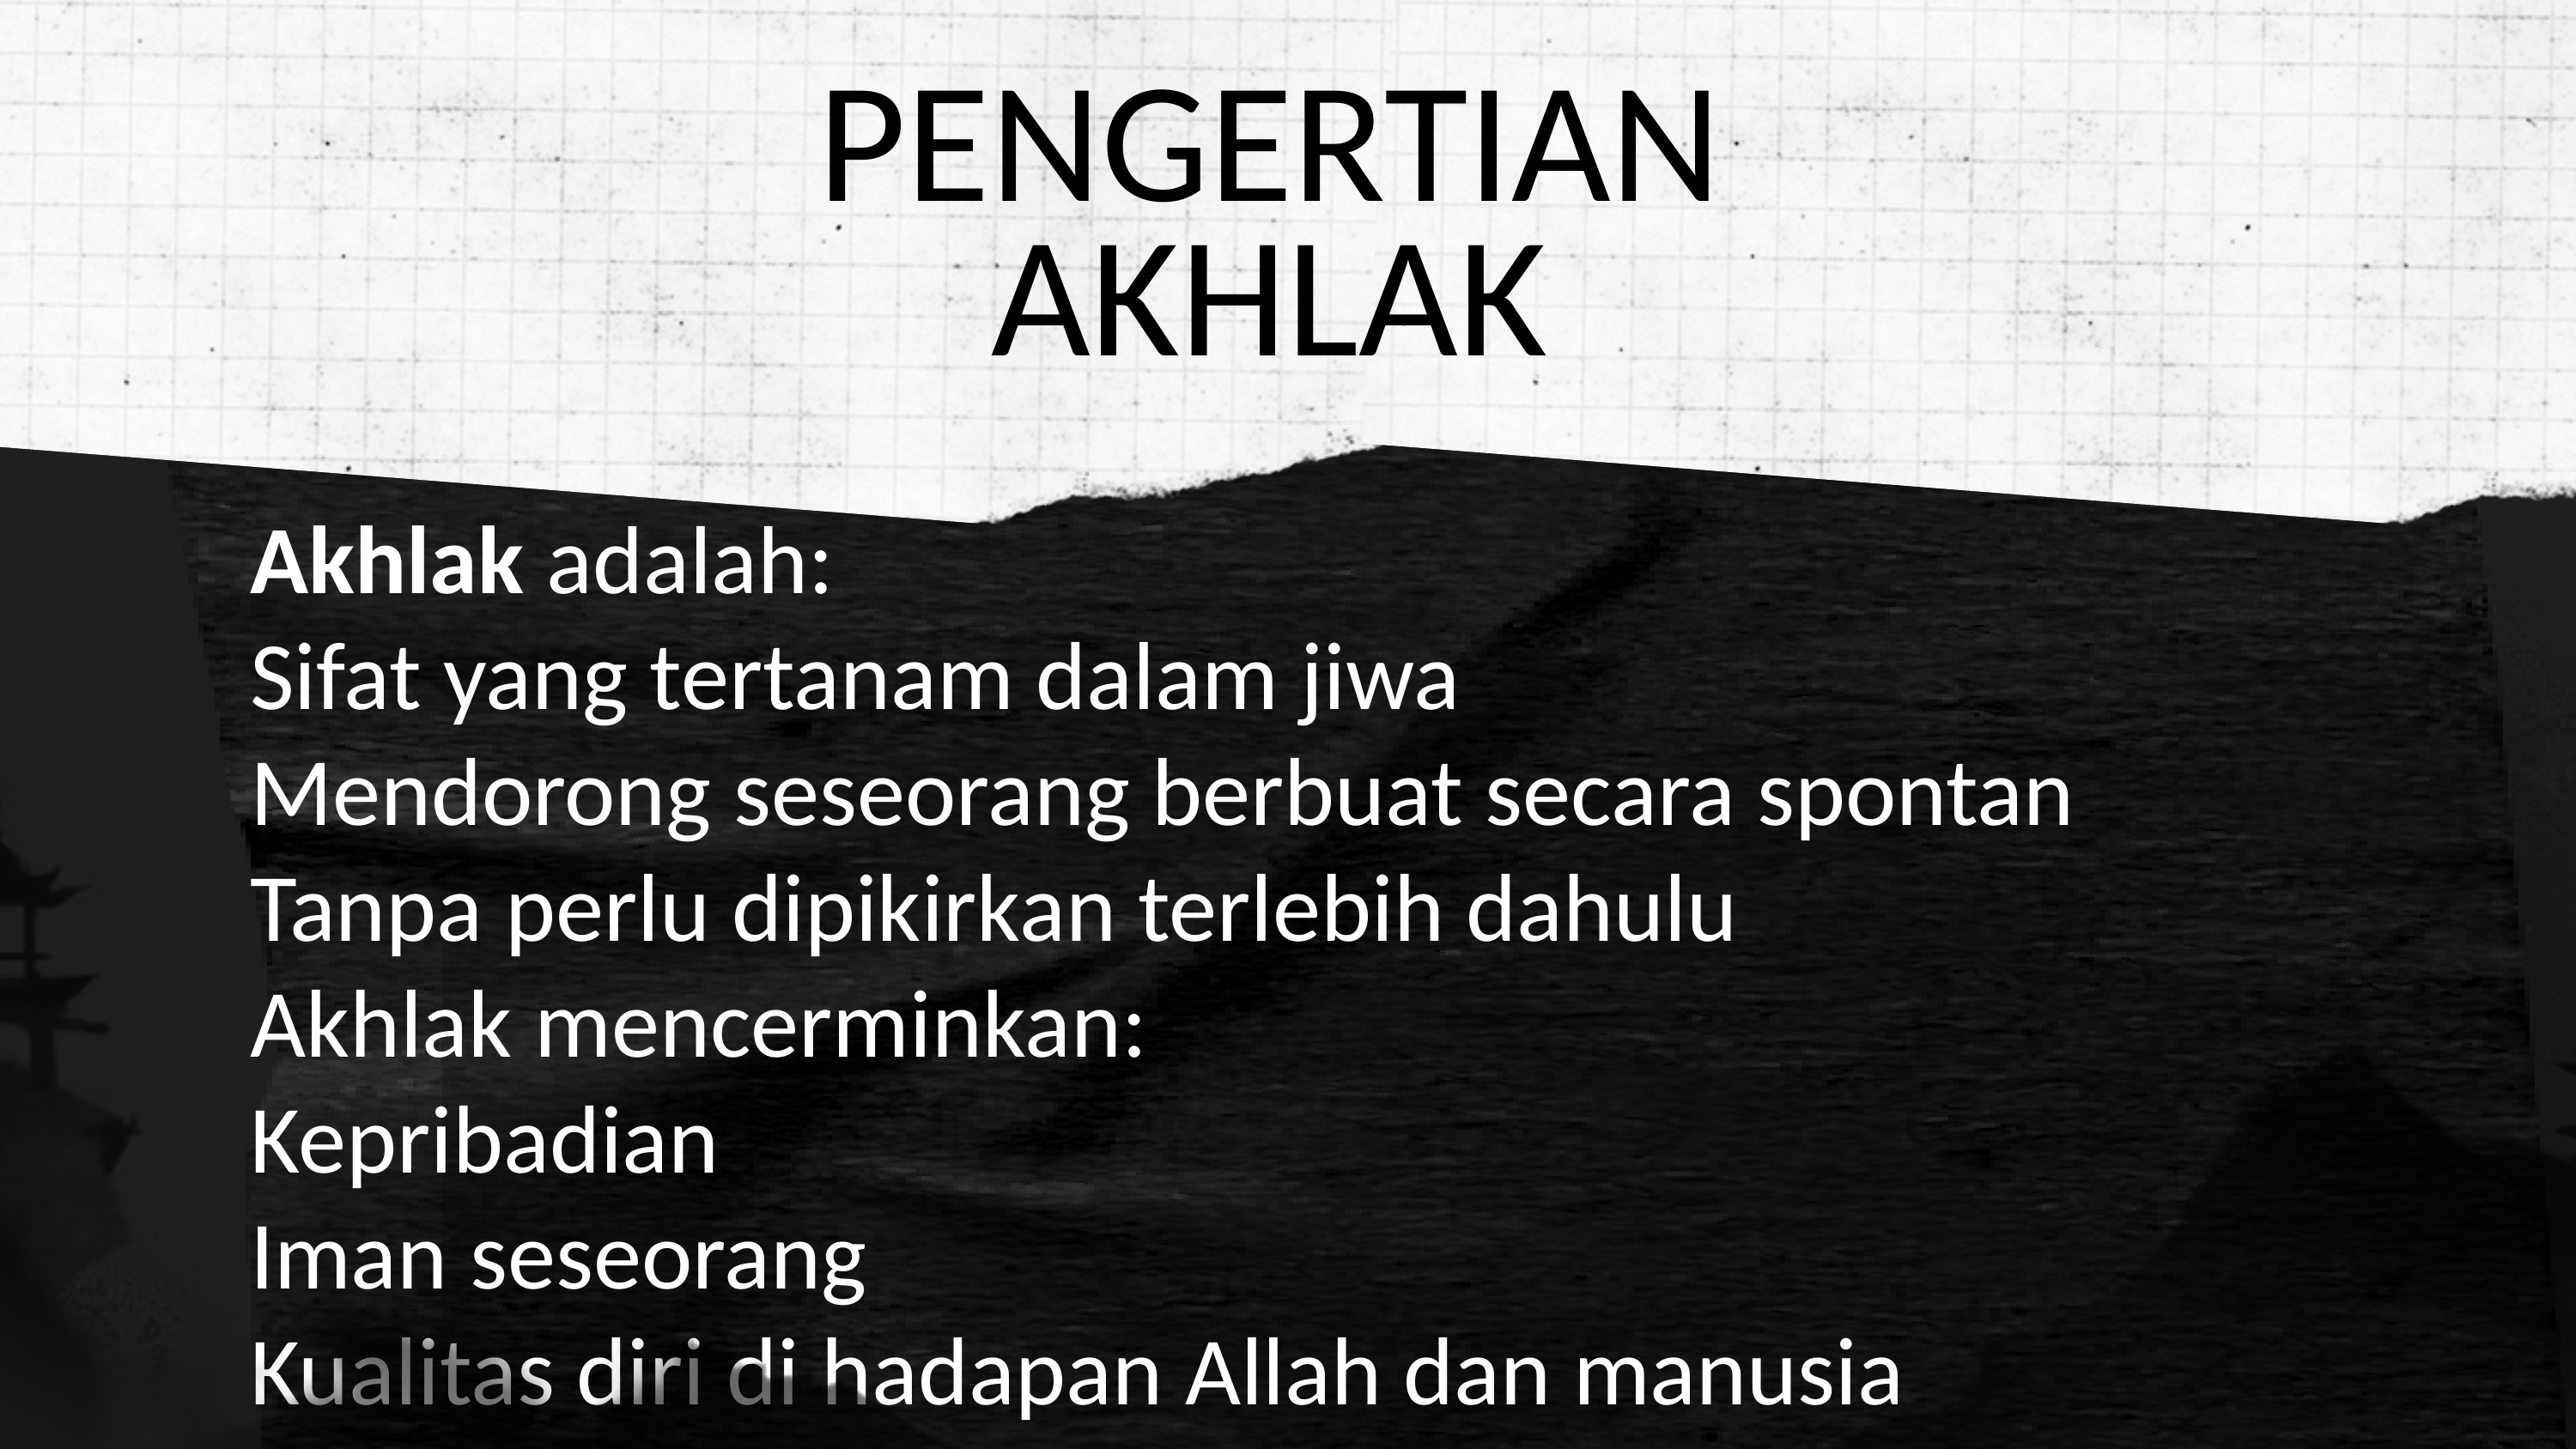

PENGERTIAN AKHLAK

Akhlak adalah:
Sifat yang tertanam dalam jiwa
Mendorong seseorang berbuat secara spontan
Tanpa perlu dipikirkan terlebih dahulu
Akhlak mencerminkan:
Kepribadian
Iman seseorang
Kualitas diri di hadapan Allah dan manusia